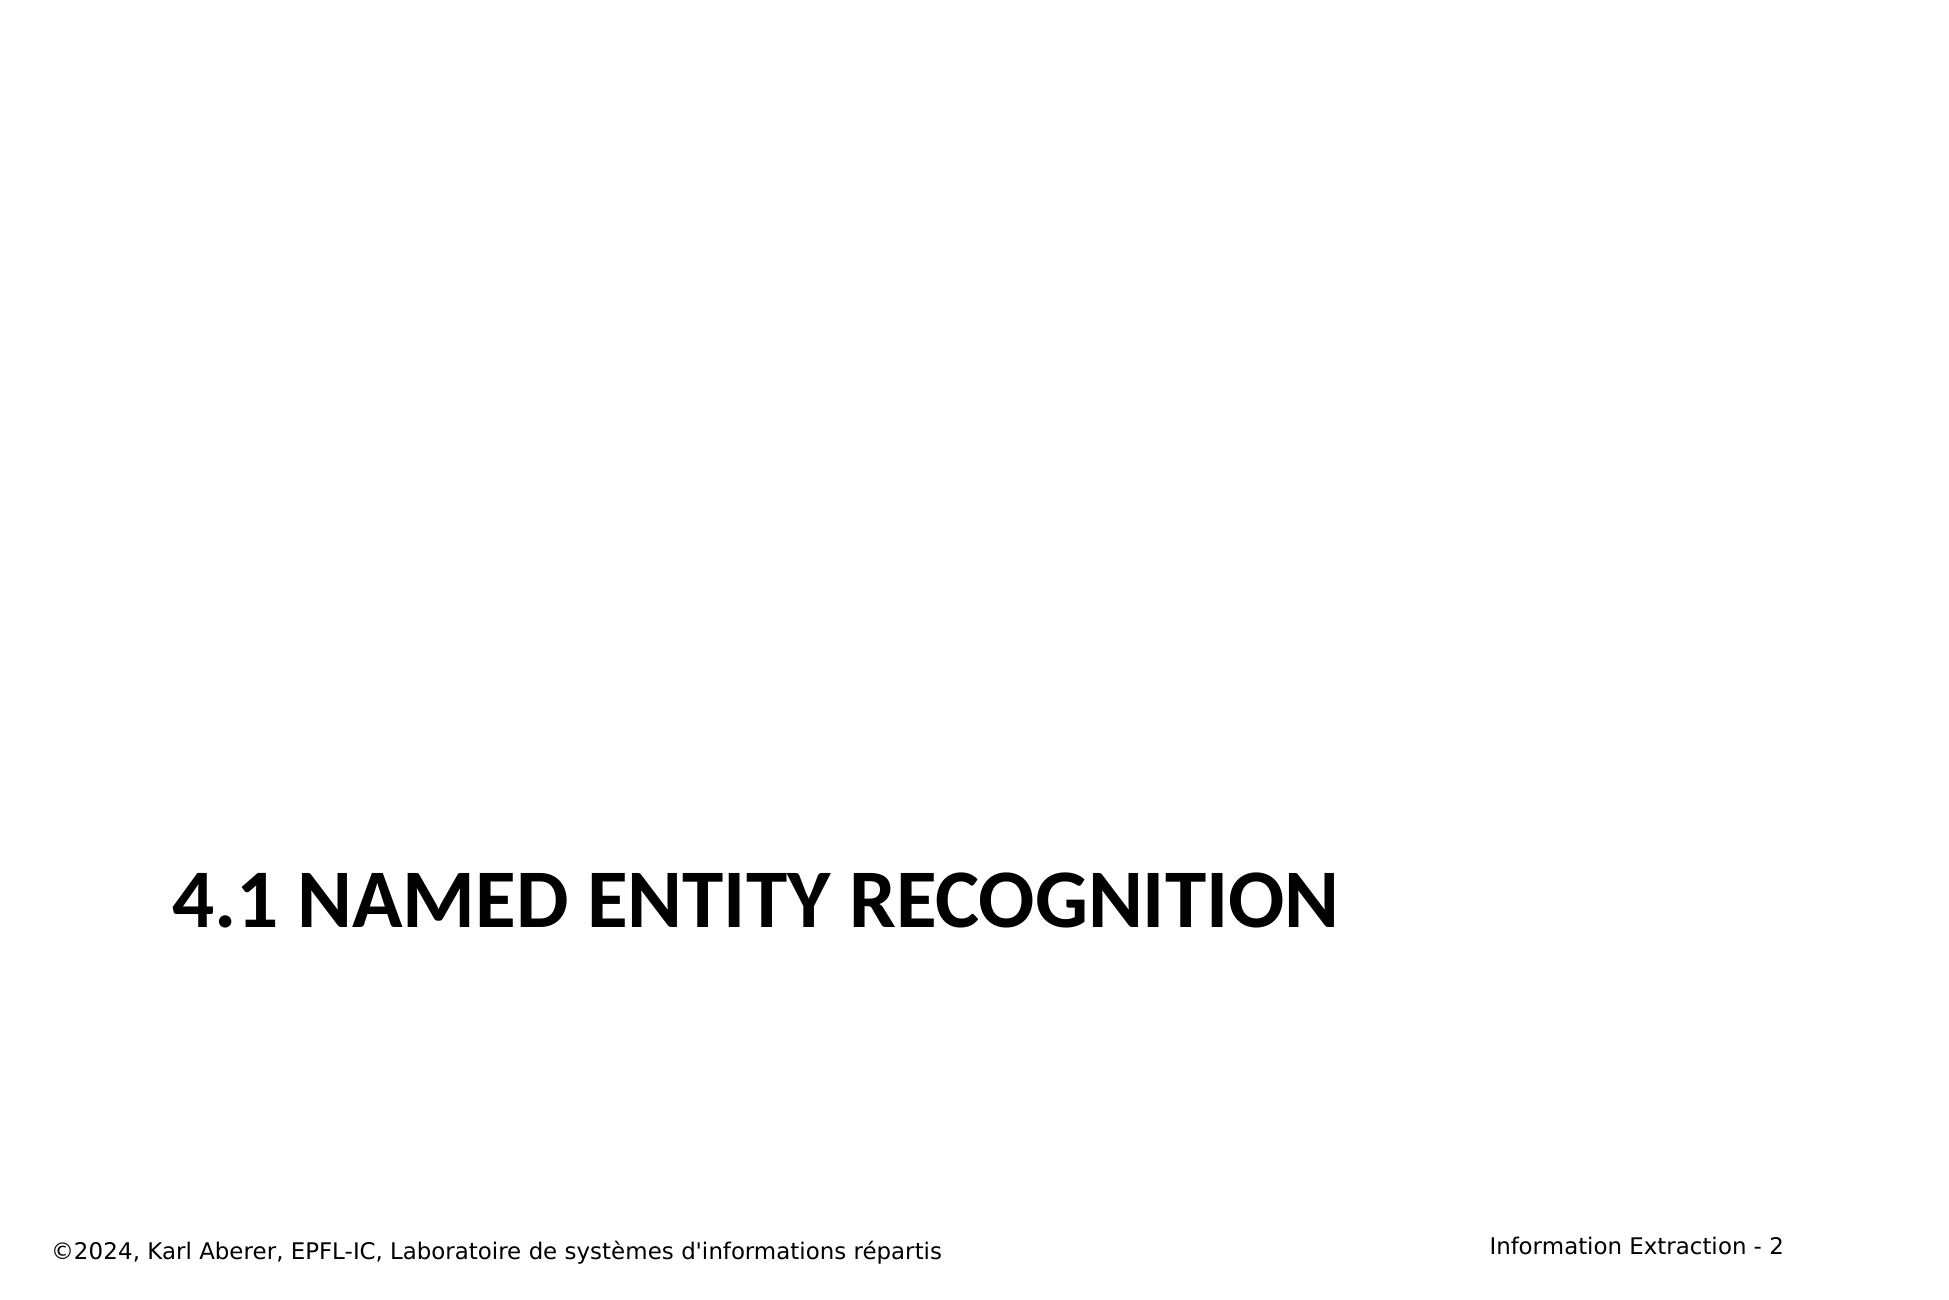

# 4.1 Named Entity Recognition
©2024, Karl Aberer, EPFL-IC, Laboratoire de systèmes d'informations répartis